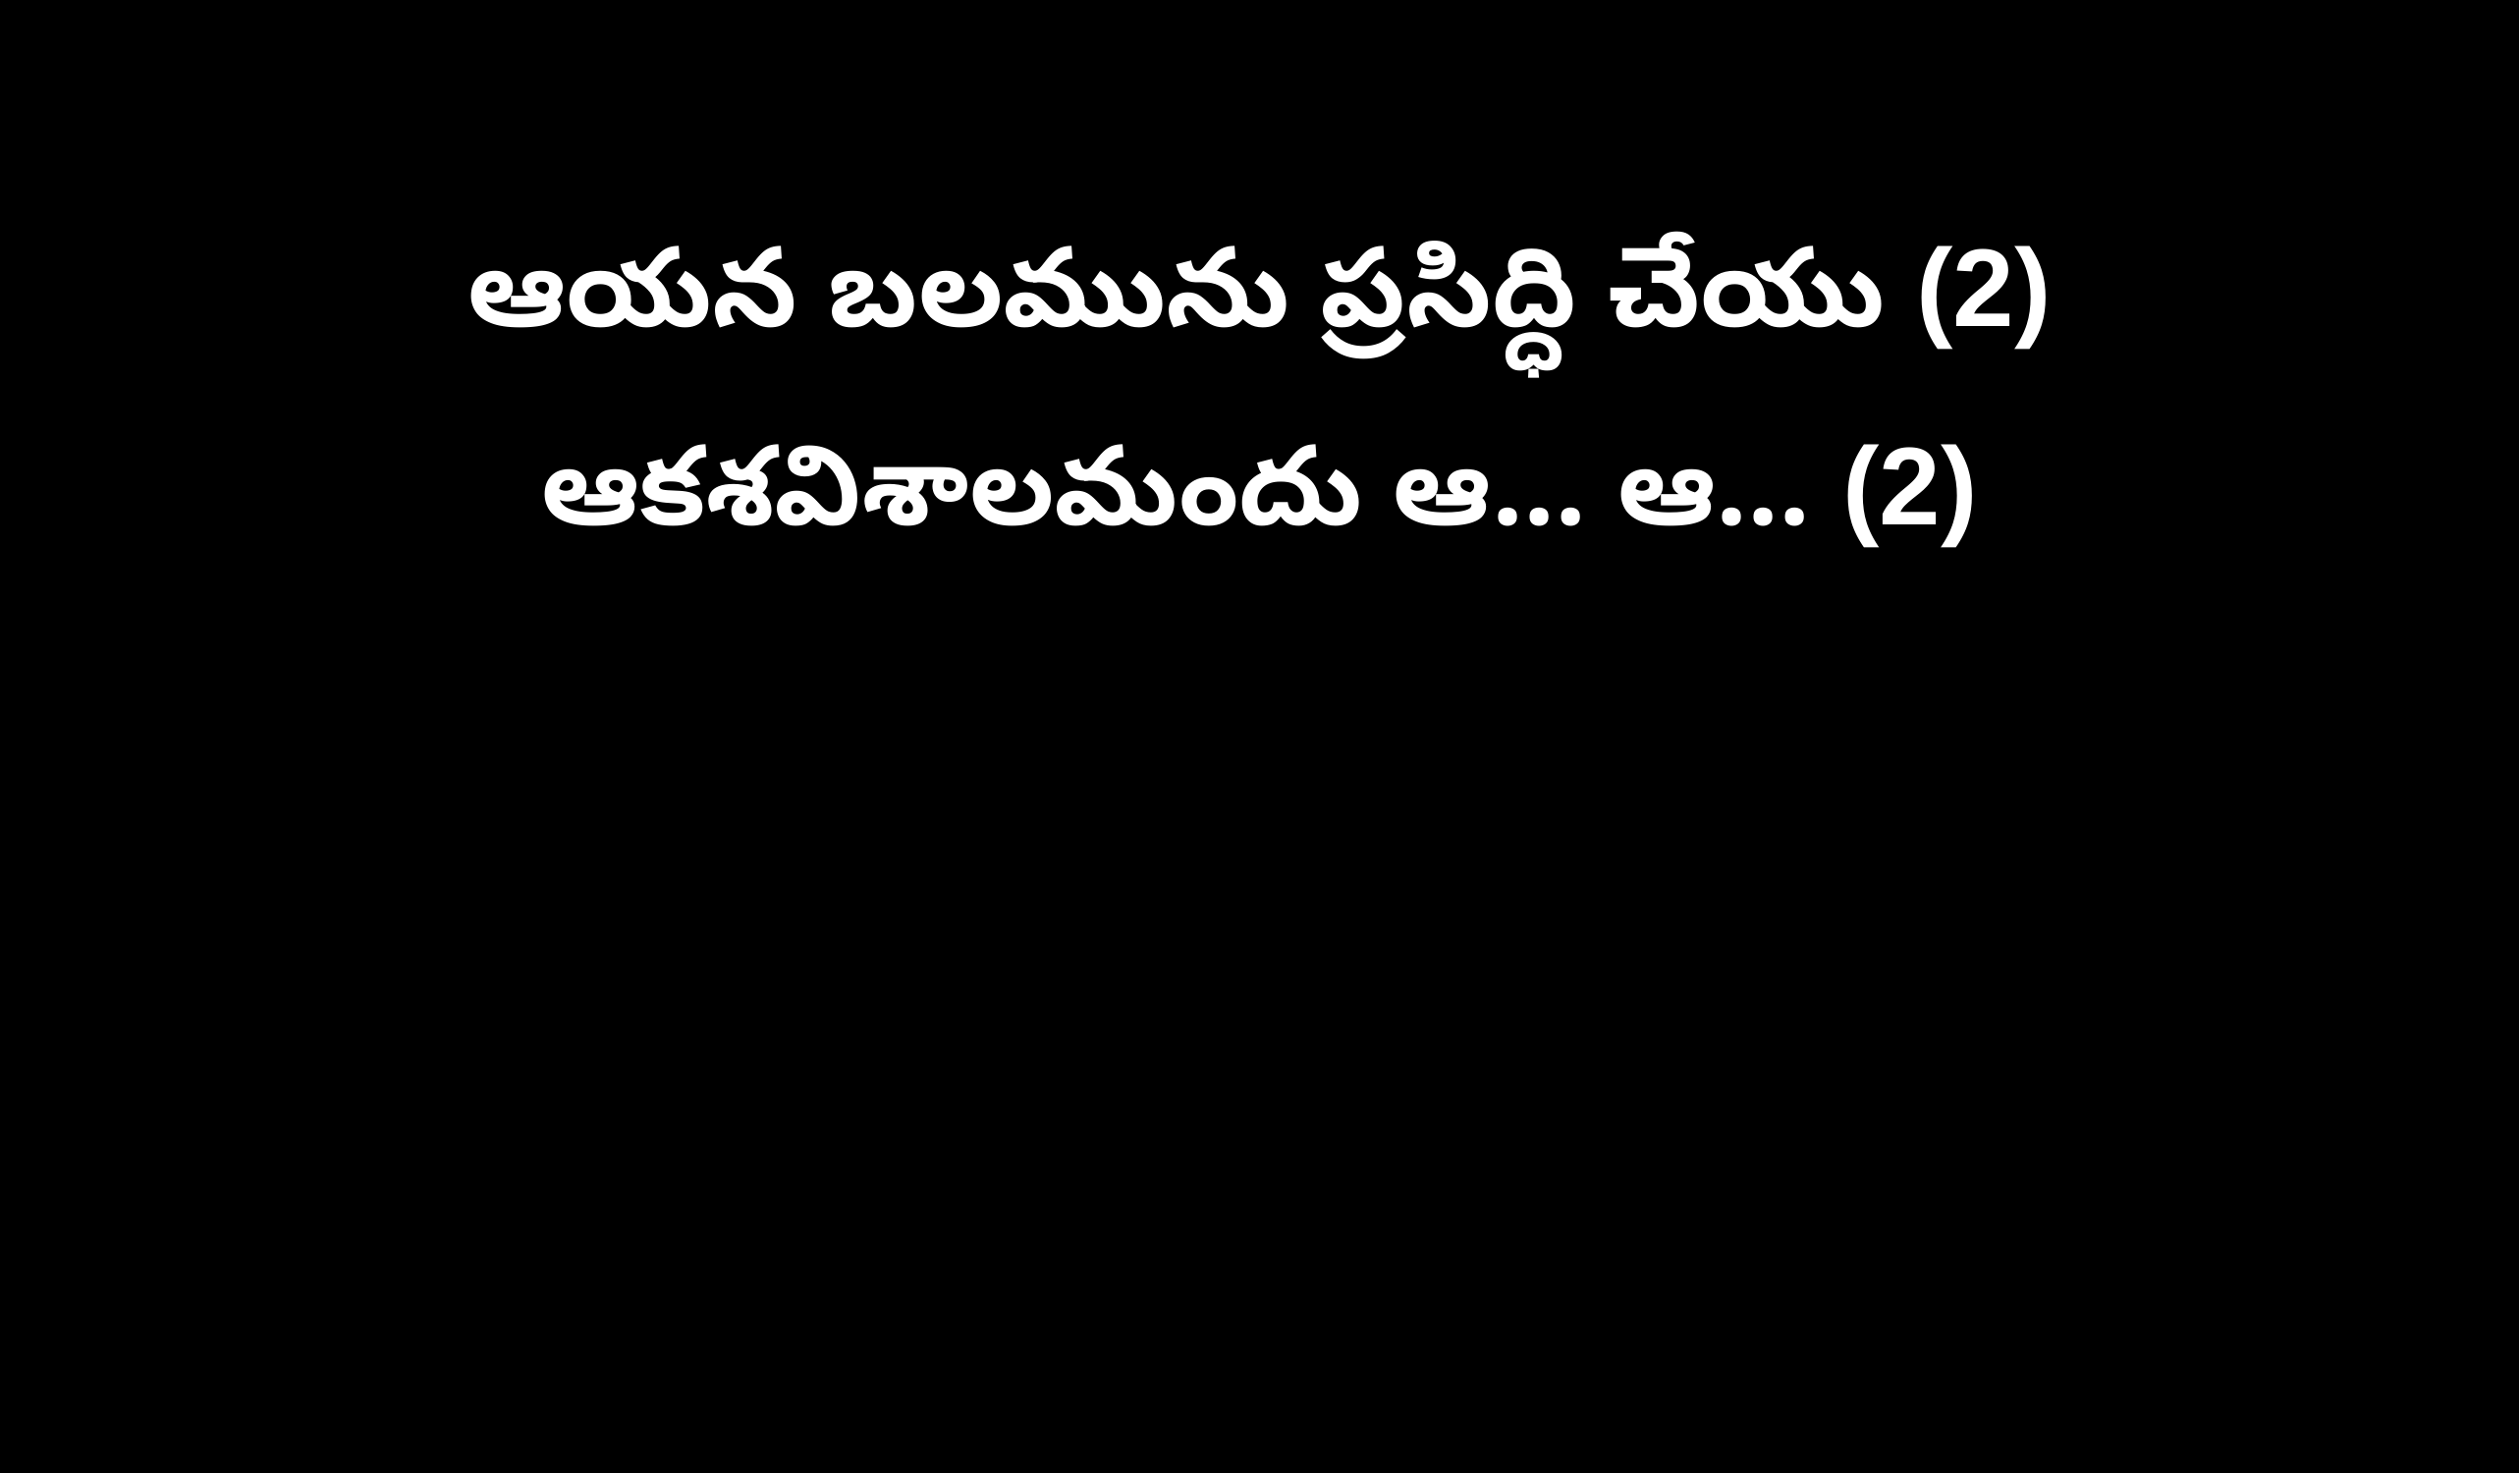

ఆయన బలమును ప్రసిద్ధి చేయు (2)
ఆకశవిశాలమందు ఆ… ఆ… (2)